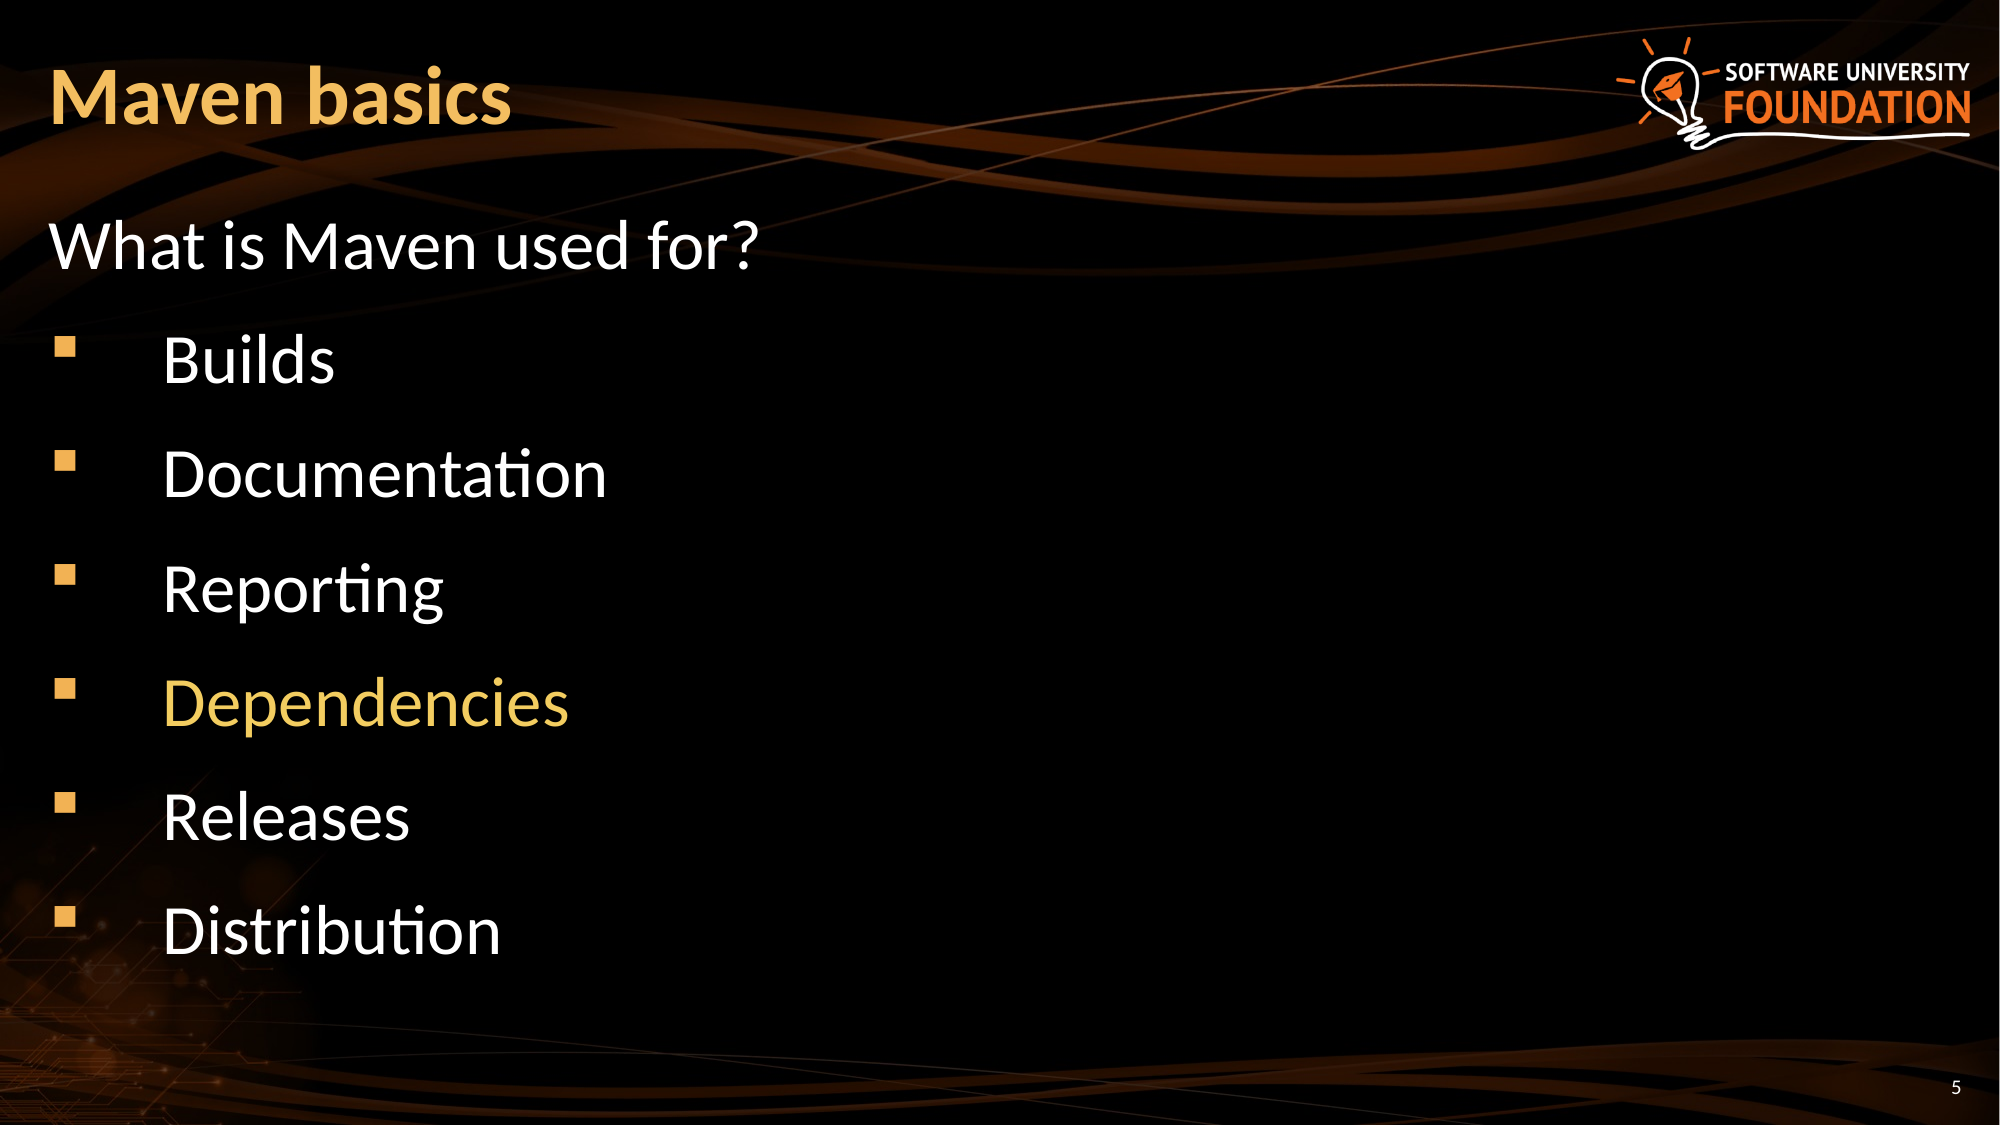

# Maven basics
What is Maven used for?
    Builds
    Documentation
    Reporting
    Dependencies
    Releases
    Distribution
5